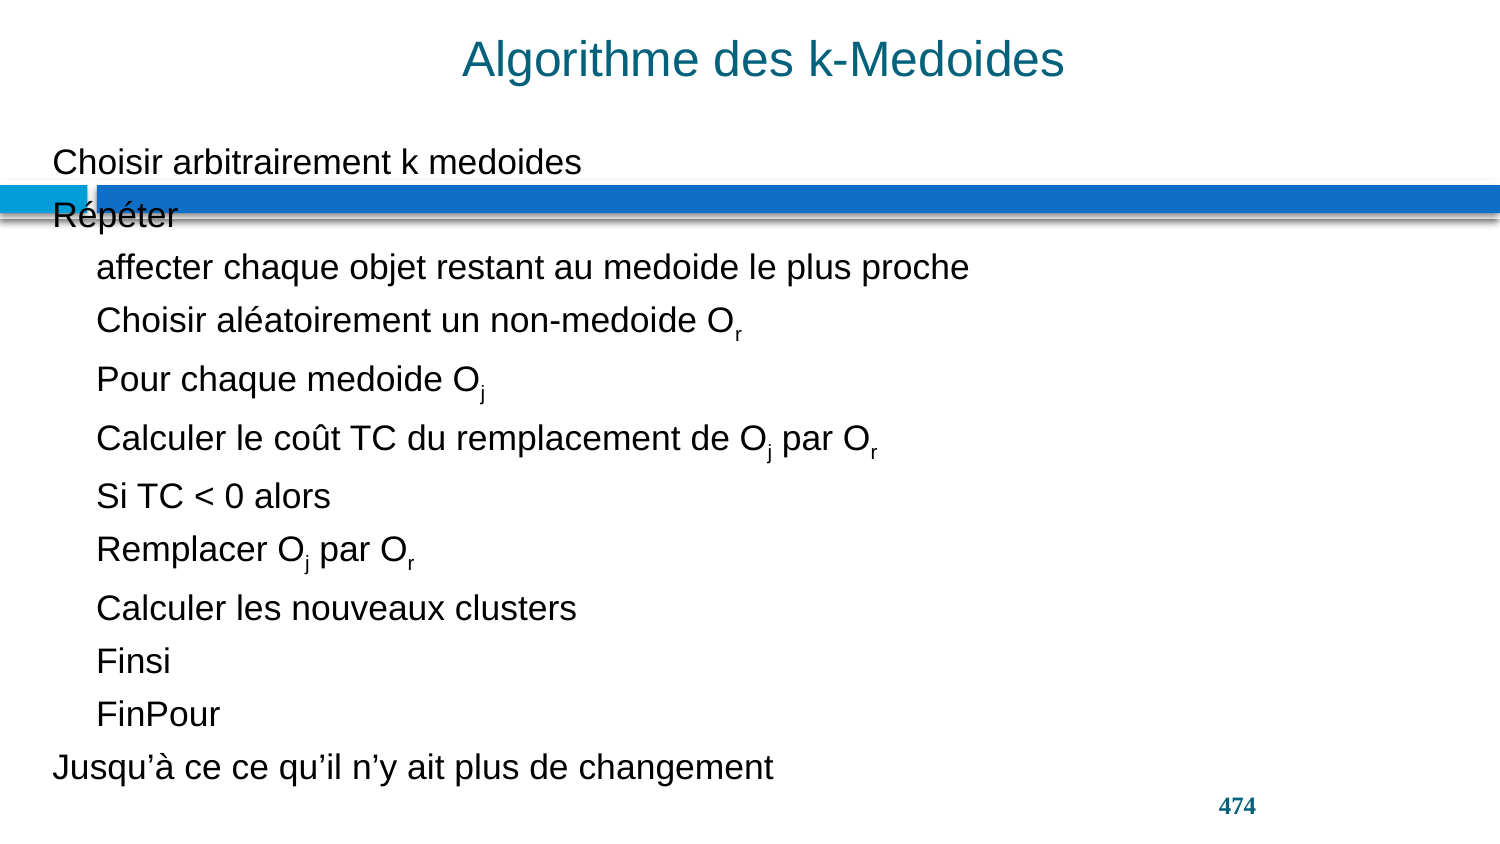

# Algorithme des k-Medoides
Choisir arbitrairement k medoides
Répéter
	affecter chaque objet restant au medoide le plus proche
	Choisir aléatoirement un non-medoide Or
	Pour chaque medoide Oj
		Calculer le coût TC du remplacement de Oj par Or
		Si TC < 0 alors
			Remplacer Oj par Or
			Calculer les nouveaux clusters
		Finsi
	FinPour
Jusqu’à ce ce qu’il n’y ait plus de changement
474